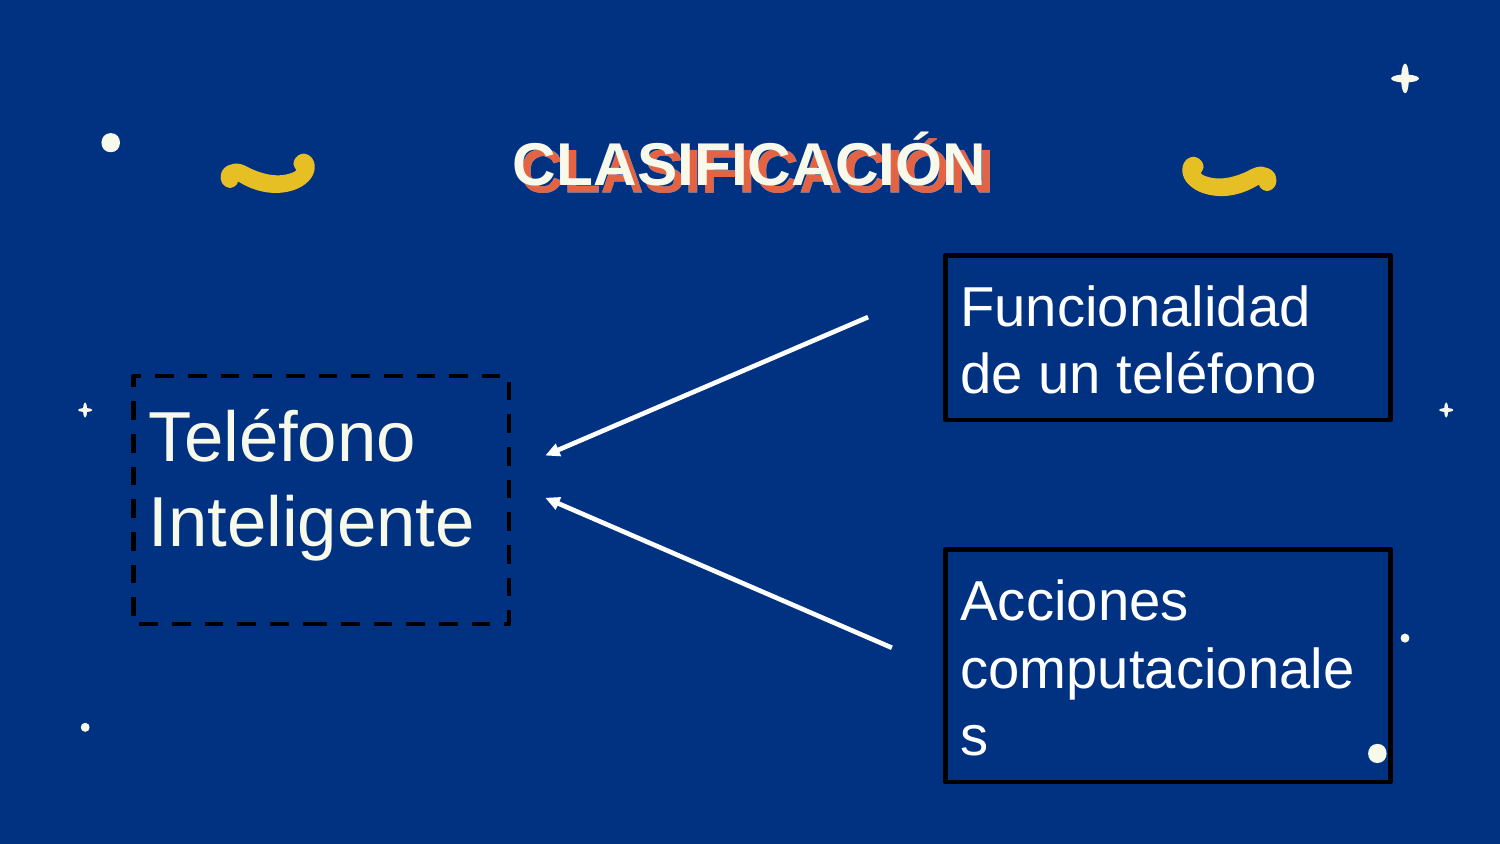

# CLASIFICACIÓN

Funcionalidad de un teléfono

Teléfono Inteligente

Acciones computacionales